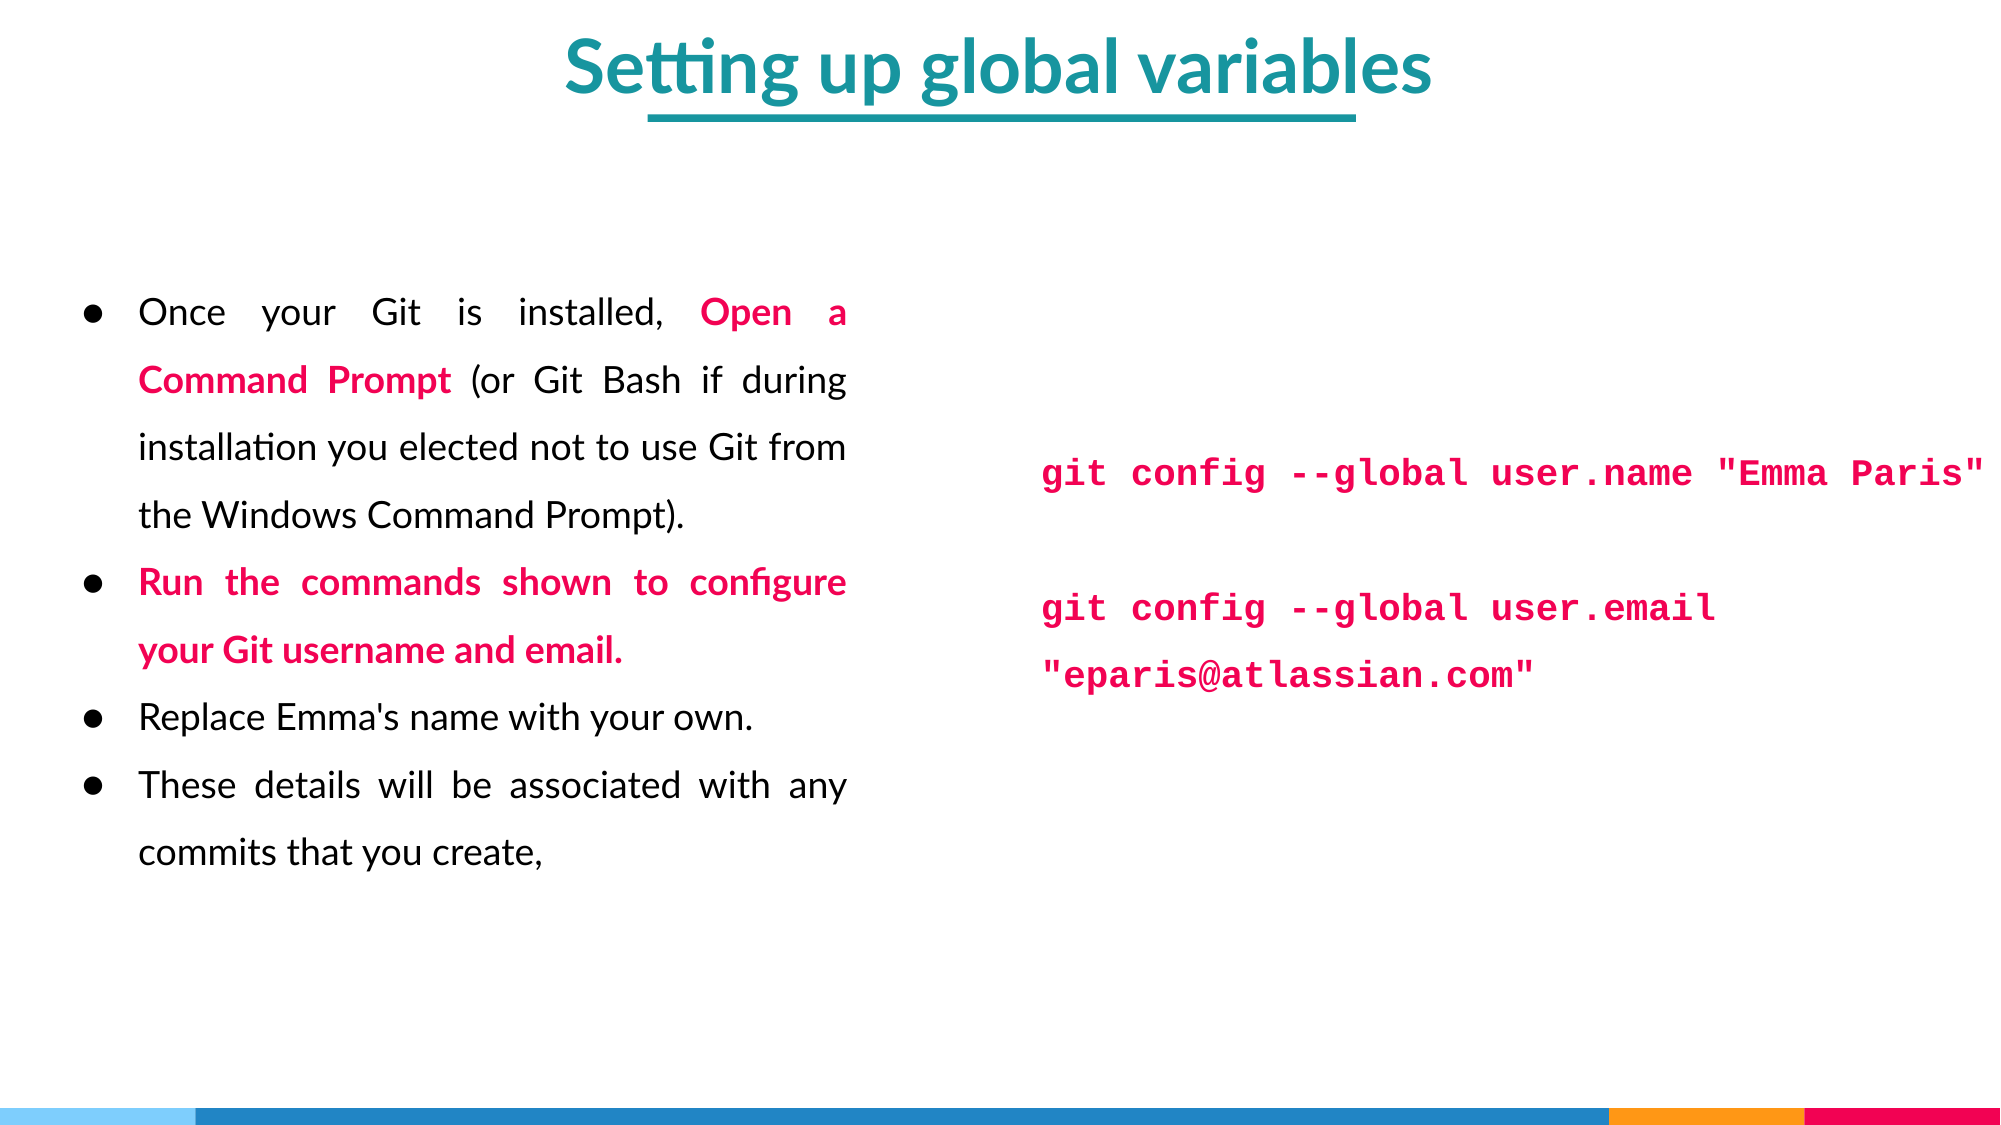

Setting up global variables

Once your Git is installed, Open a Command Prompt (or Git Bash if during installation you elected not to use Git from the Windows Command Prompt).
Run the commands shown to configure your Git username and email.
Replace Emma's name with your own.
These details will be associated with any commits that you create,
git config --global user.name "Emma Paris"

git config --global user.email "eparis@atlassian.com"